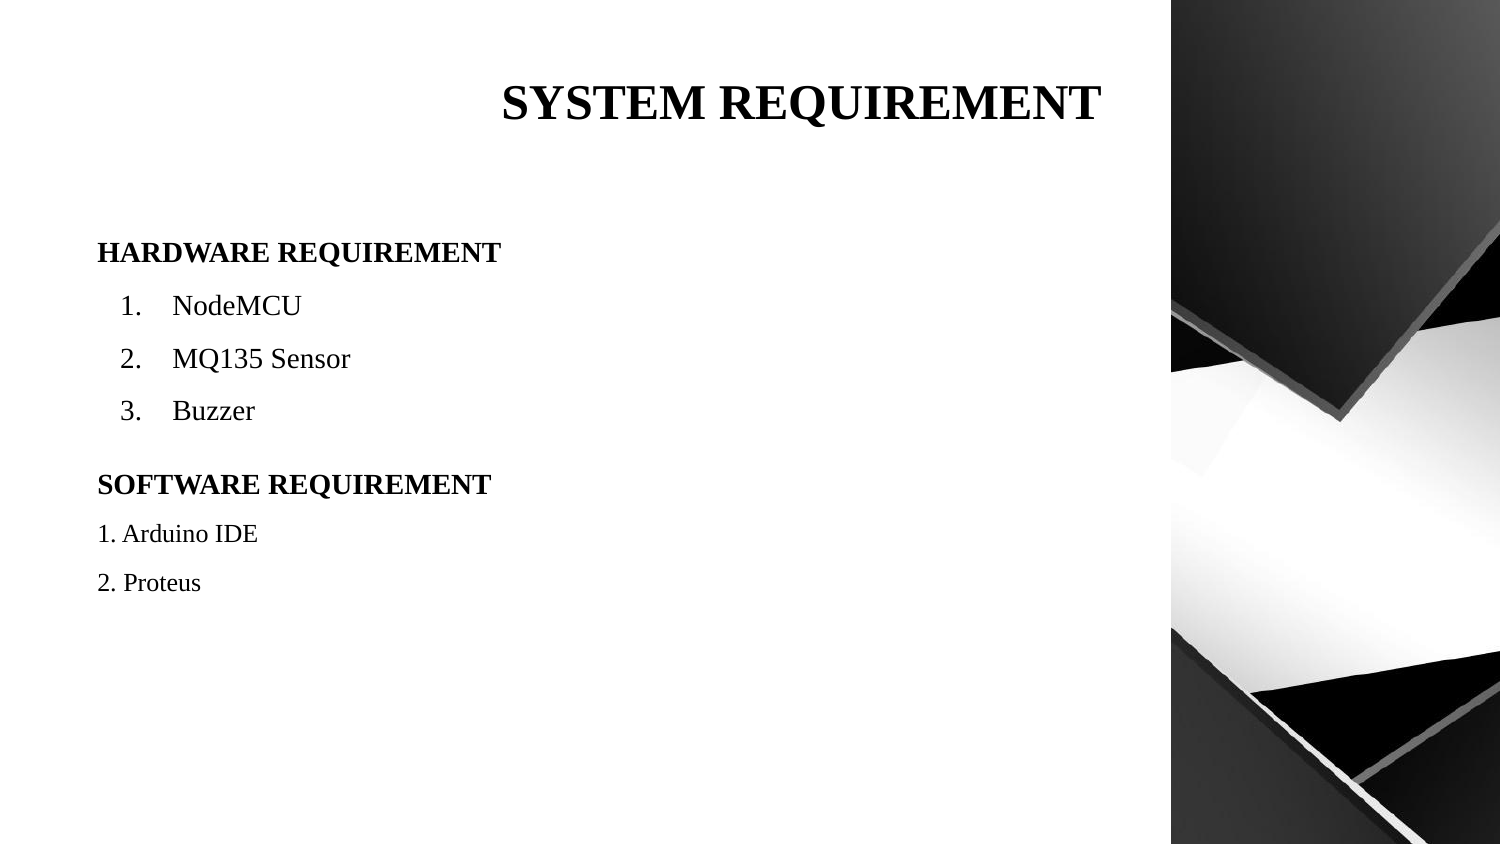

# SYSTEM REQUIREMENT
HARDWARE REQUIREMENT
NodeMCU
MQ135 Sensor
Buzzer
SOFTWARE REQUIREMENT
1. Arduino IDE
2. Proteus